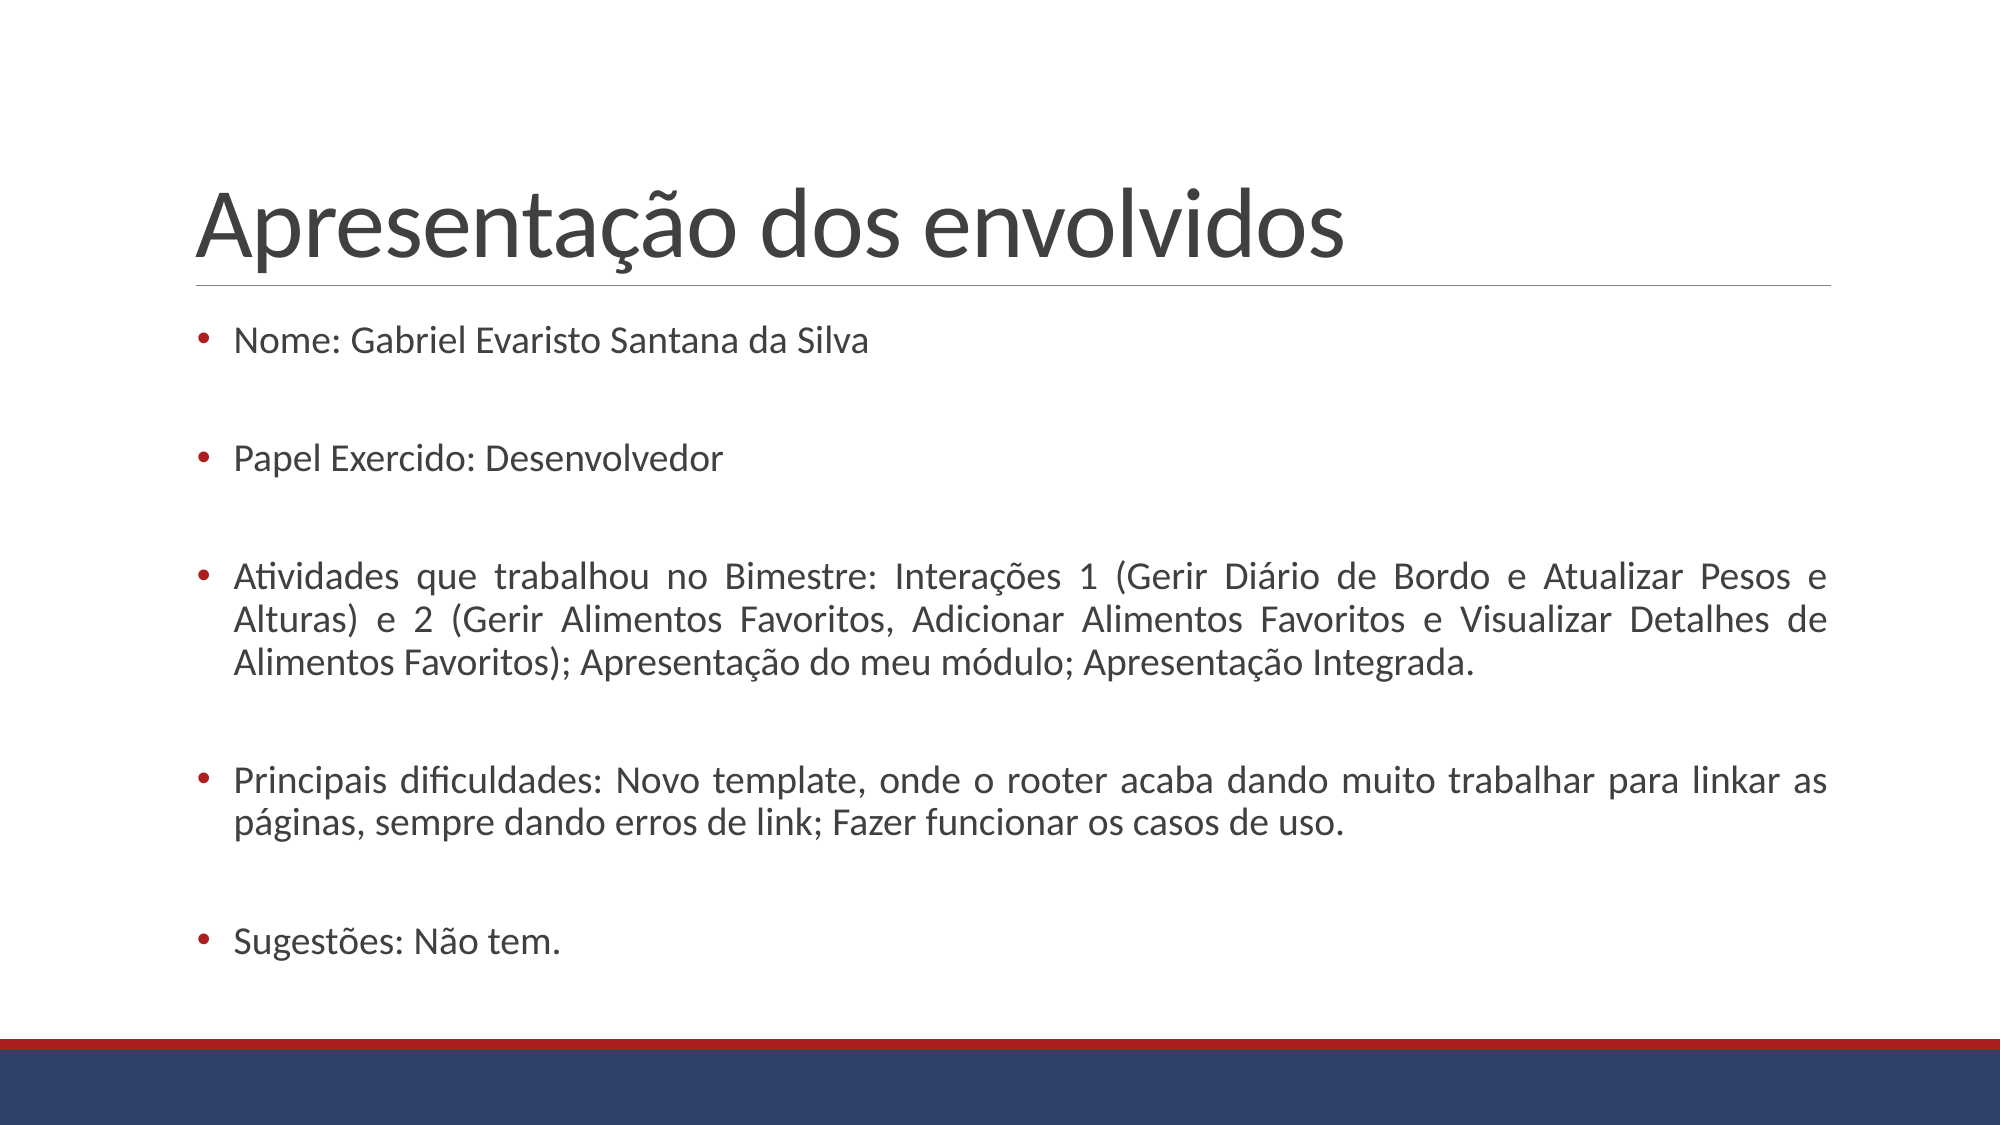

# Apresentação dos envolvidos
Nome: Gabriel Evaristo Santana da Silva

Papel Exercido: Desenvolvedor

Atividades que trabalhou no Bimestre: Interações 1 (Gerir Diário de Bordo e Atualizar Pesos e Alturas) e 2 (Gerir Alimentos Favoritos, Adicionar Alimentos Favoritos e Visualizar Detalhes de Alimentos Favoritos); Apresentação do meu módulo; Apresentação Integrada.

Principais dificuldades: Novo template, onde o rooter acaba dando muito trabalhar para linkar as páginas, sempre dando erros de link; Fazer funcionar os casos de uso.

Sugestões: Não tem.